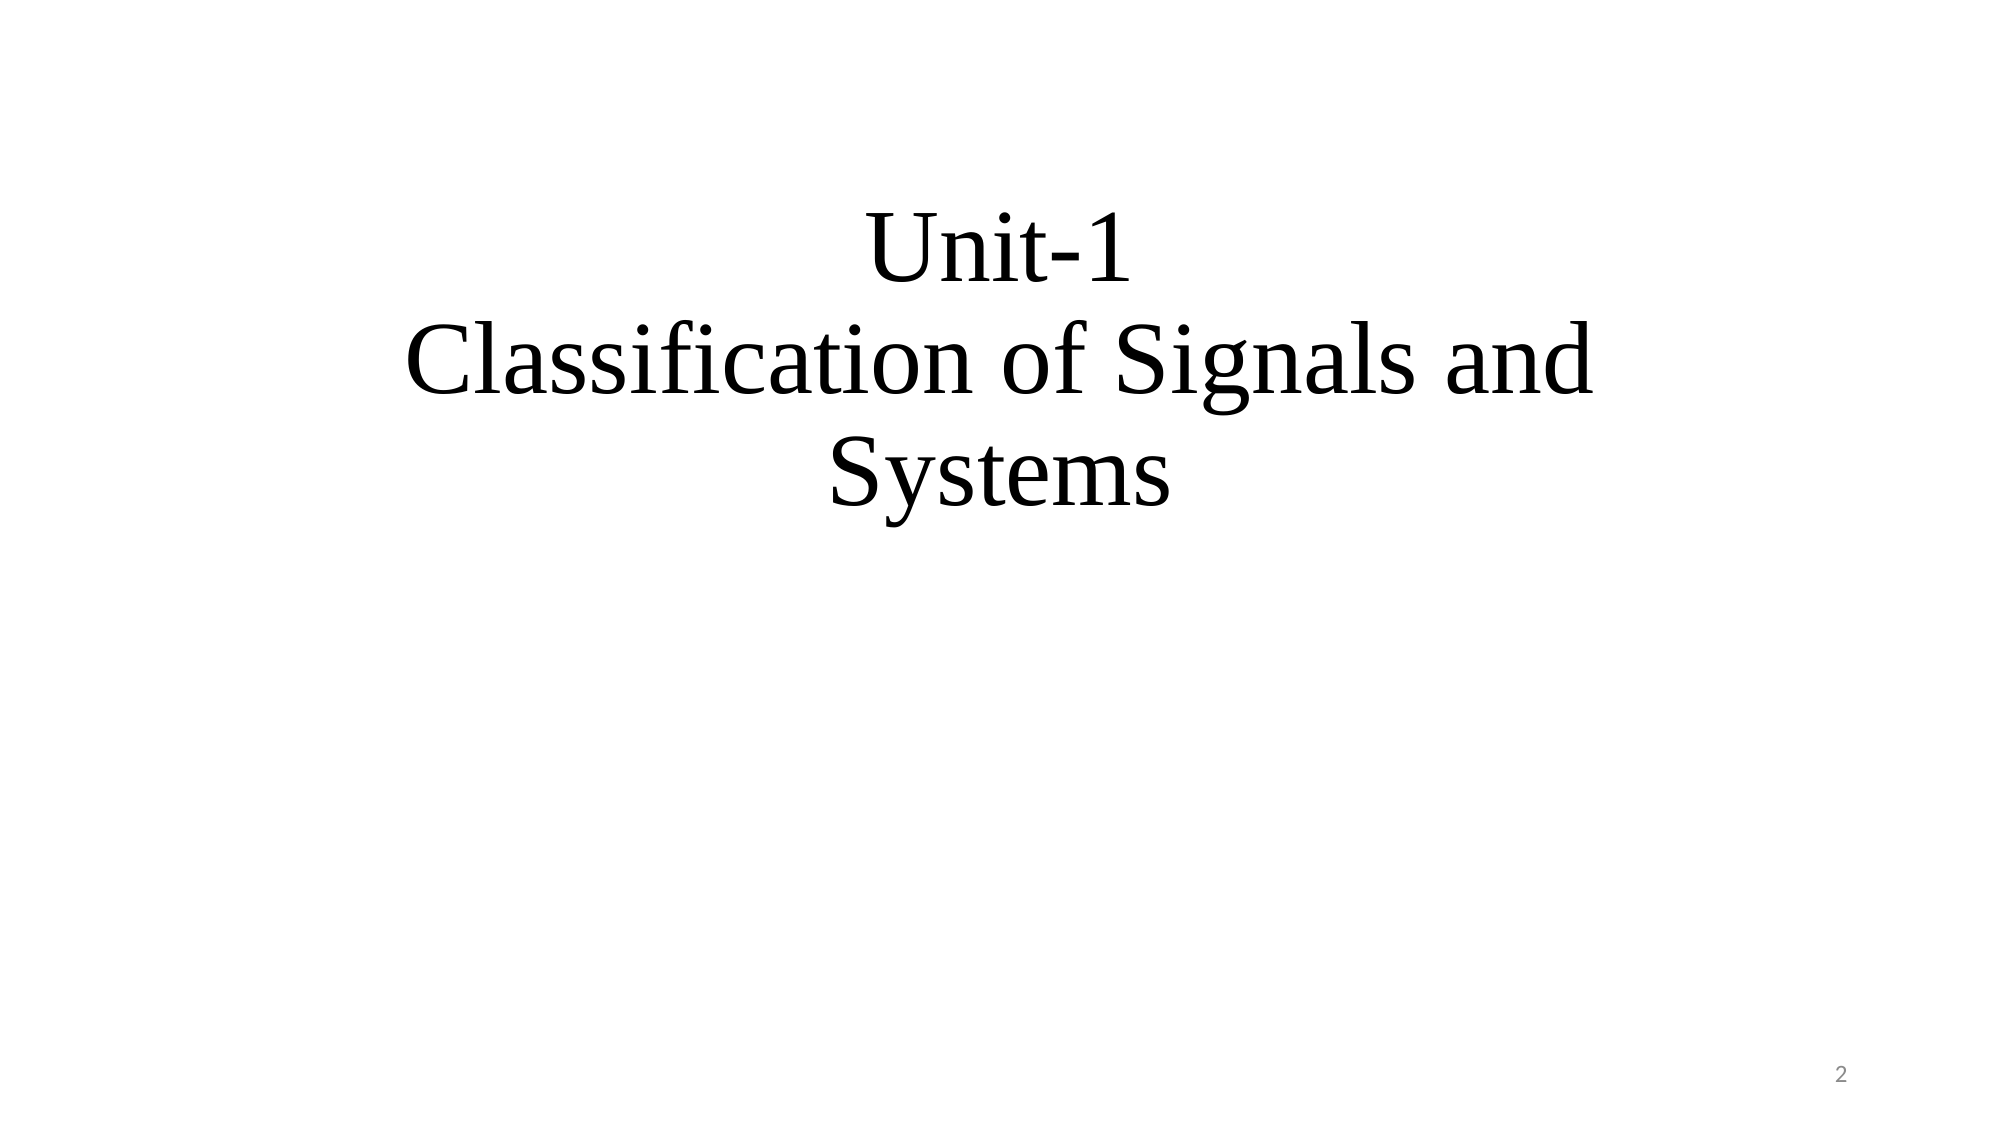

# Unit-1 Classification of Signals and Systems
2